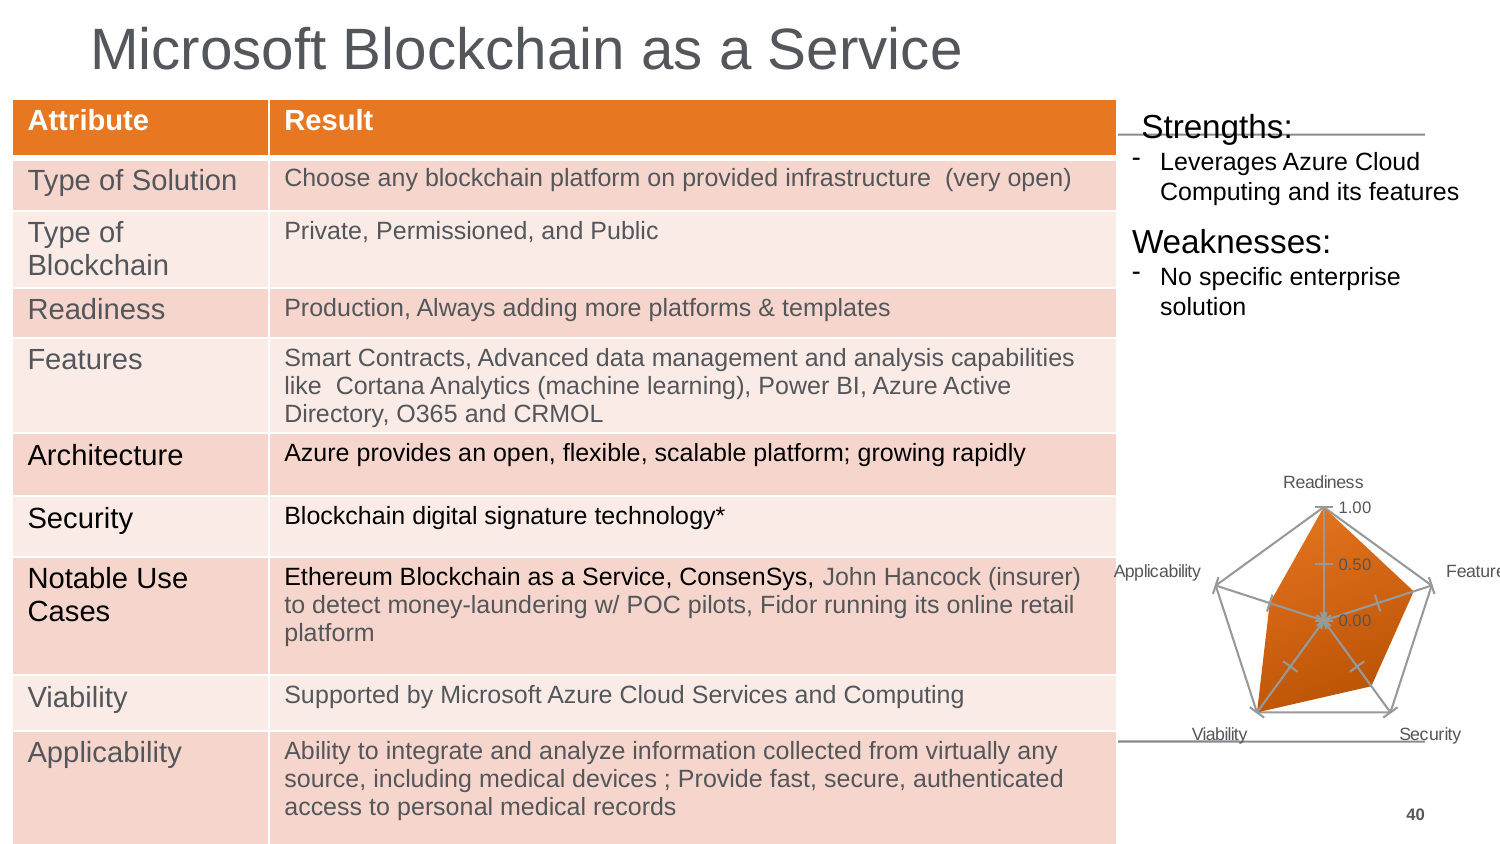

# Microsoft Blockchain as a Service
 Strengths:
Leverages Azure Cloud Computing and its features

Weaknesses:
No specific enterprise solution

| Attribute | Result |
| --- | --- |
| Type of Solution | Choose any blockchain platform on provided infrastructure (very open) |
| Type of Blockchain | Private, Permissioned, and Public |
| Readiness | Production, Always adding more platforms & templates |
| Features | Smart Contracts, Advanced data management and analysis capabilities like Cortana Analytics (machine learning), Power BI, Azure Active Directory, O365 and CRMOL |
| Architecture | Azure provides an open, flexible, scalable platform; growing rapidly |
| Security | Blockchain digital signature technology\* |
| Notable Use Cases | Ethereum Blockchain as a Service, ConsenSys, John Hancock (insurer) to detect money-laundering w/ POC pilots, Fidor running its online retail platform |
| Viability | Supported by Microsoft Azure Cloud Services and Computing |
| Applicability | Ability to integrate and analyze information collected from virtually any source, including medical devices ; Provide fast, secure, authenticated access to personal medical records |

### Chart

| Category | Microsoft BaaS |
|---|---|
| Readiness | 1.0 |
| Features | 0.833333333333333 |
| Security | 0.714285714285714 |
| Viability | 1.0 |
| Applicability | 0.5 |